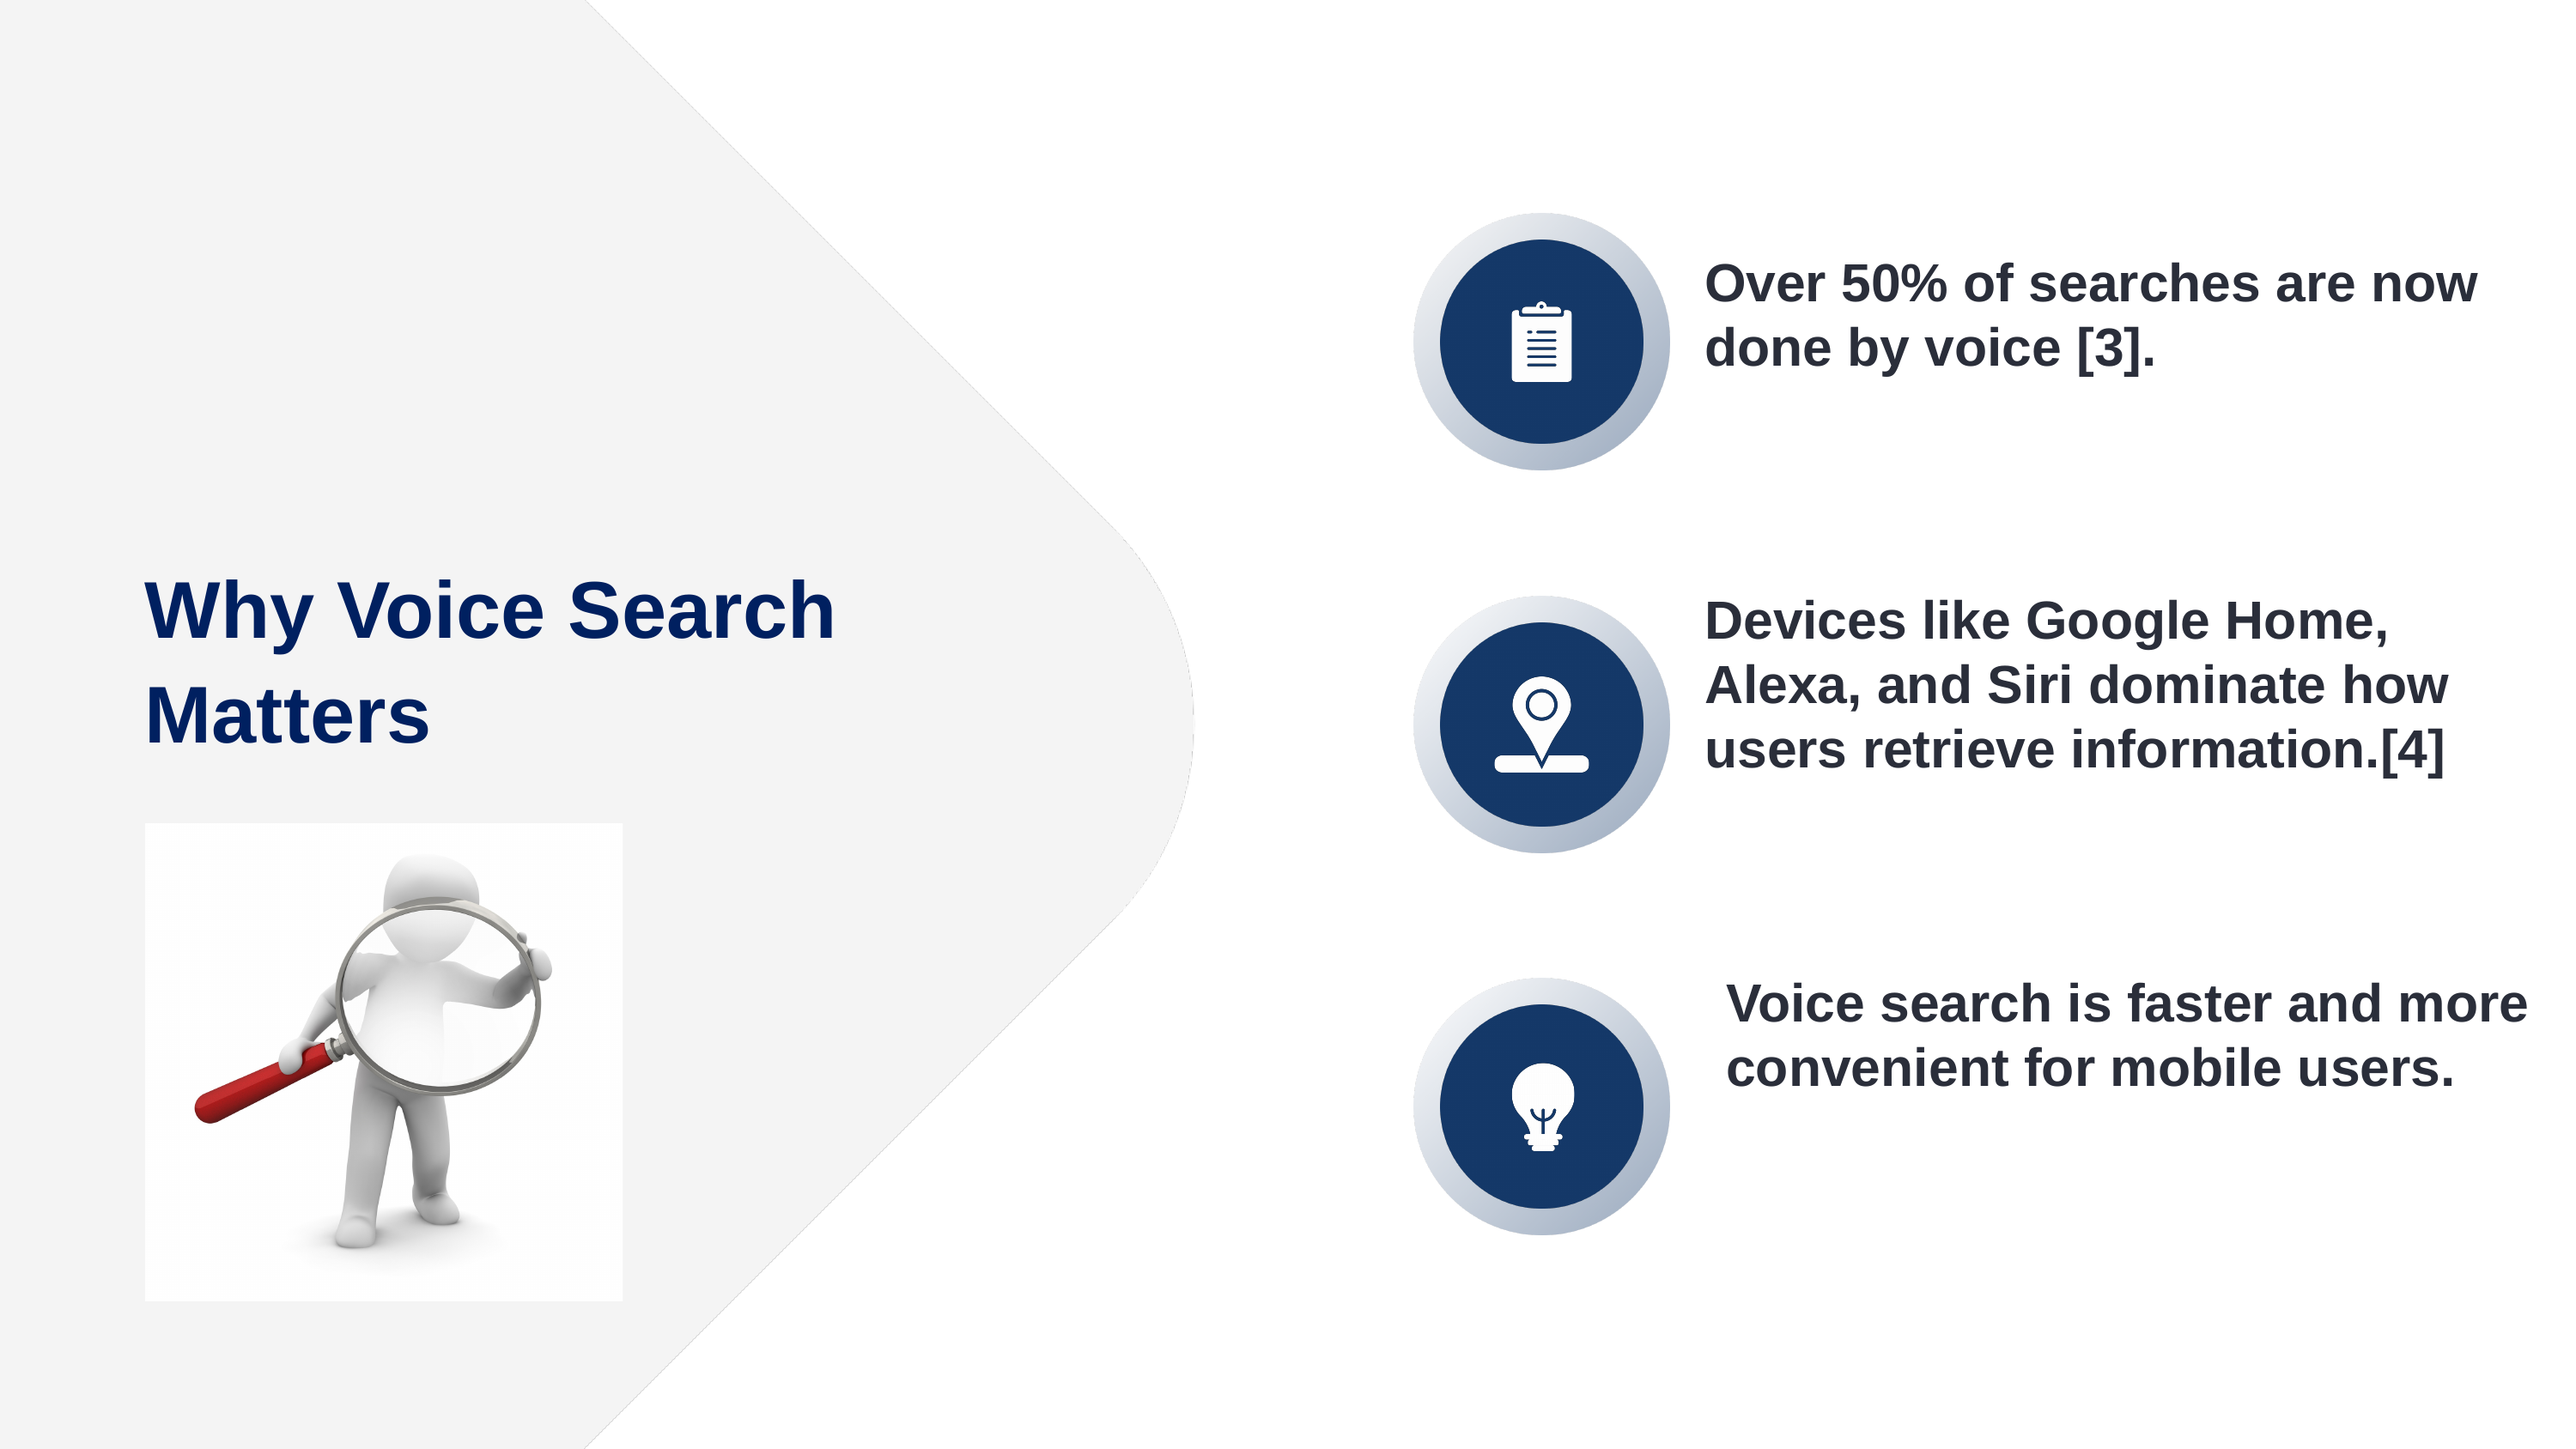

Over 50% of searches are now done by voice [3].

Why Voice Search Matters

Devices like Google Home, Alexa, and Siri dominate how users retrieve information.[4]

Voice search is faster and more convenient for mobile users.